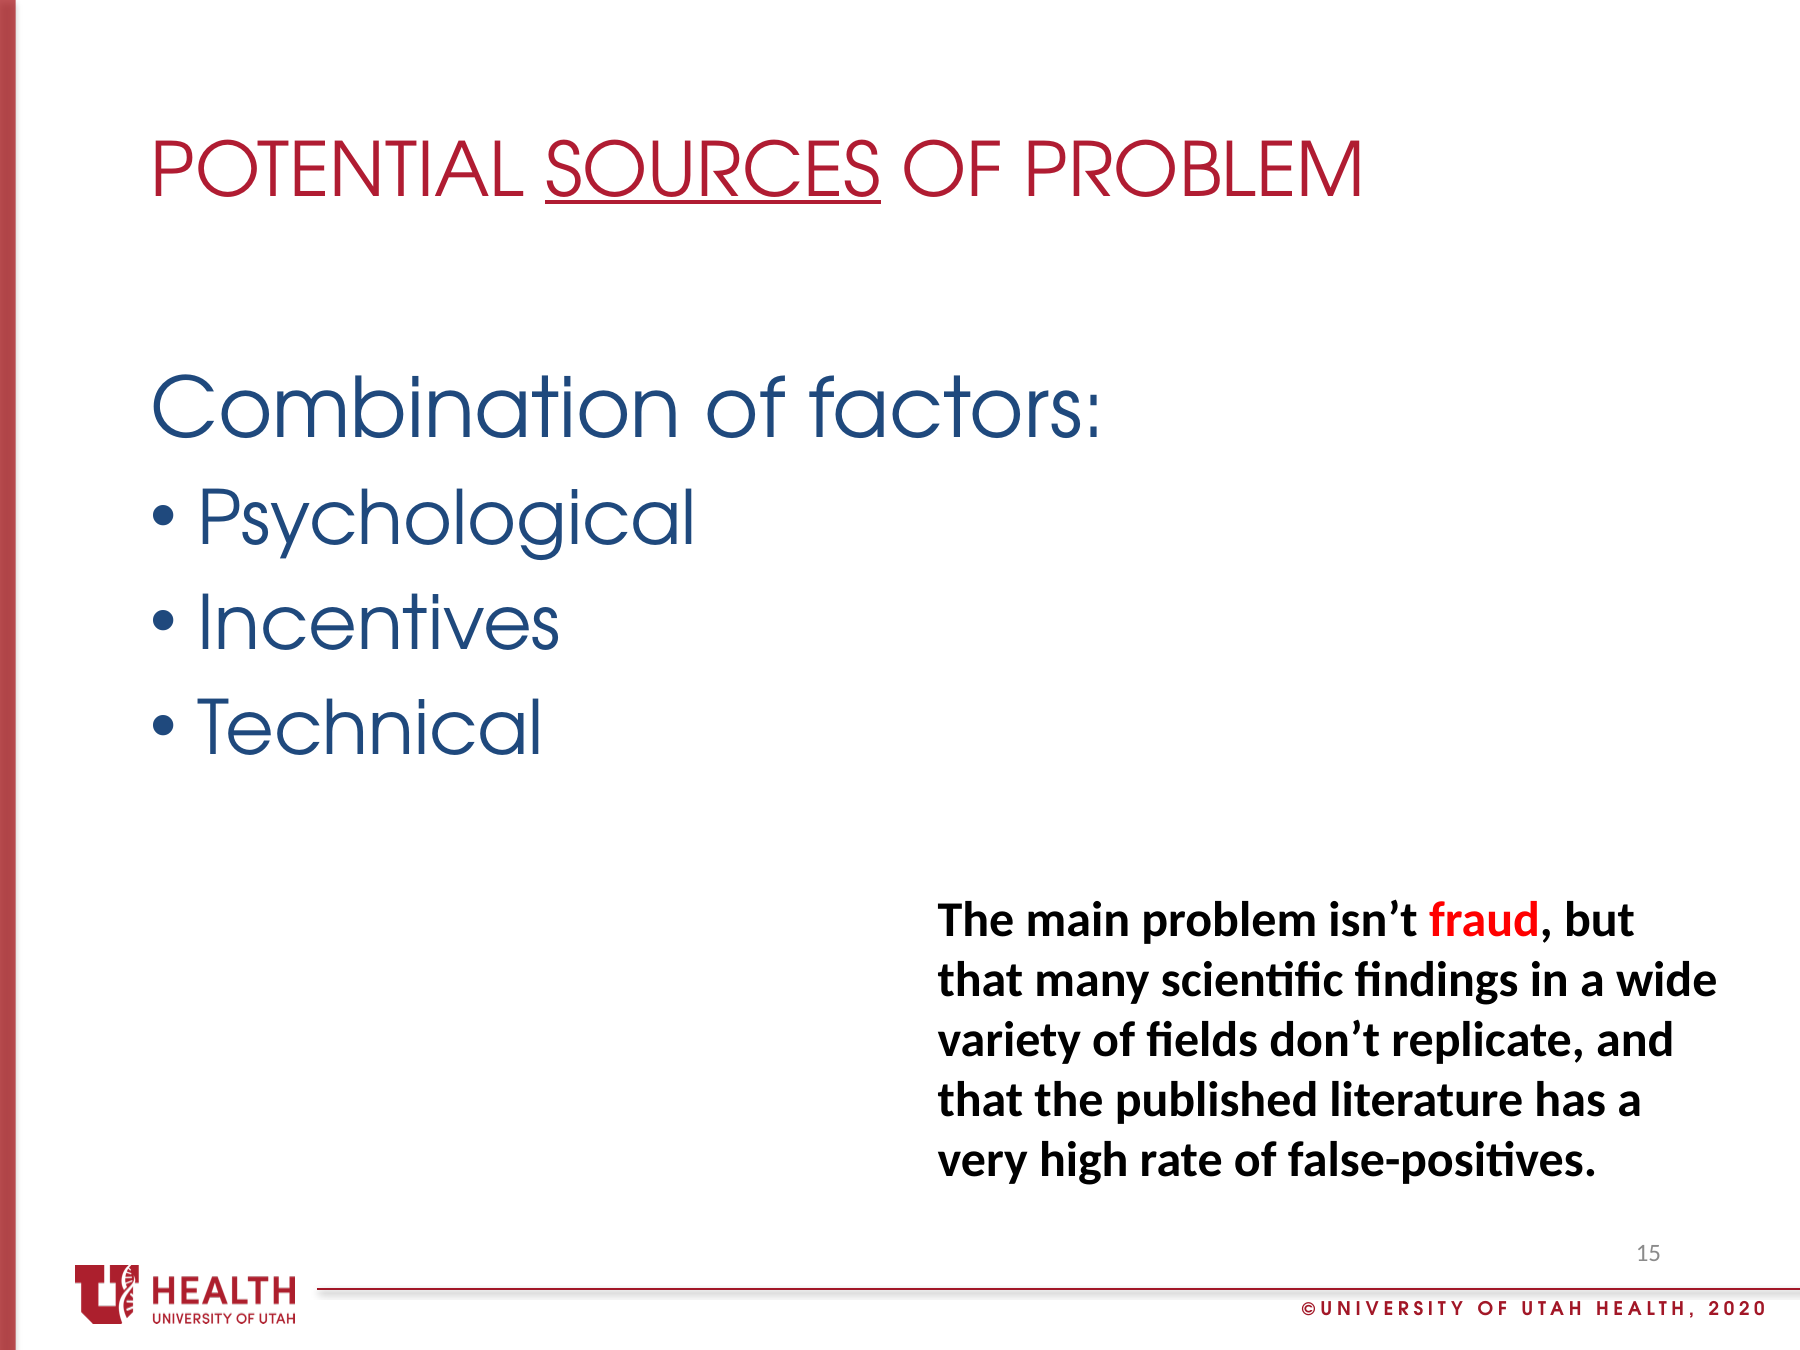

# Potential sources of problem
Combination of factors:
Psychological
Incentives
Technical

The main problem isn’t fraud, but that many scientific findings in a wide variety of fields don’t replicate, and that the published literature has a very high rate of false-positives.
15